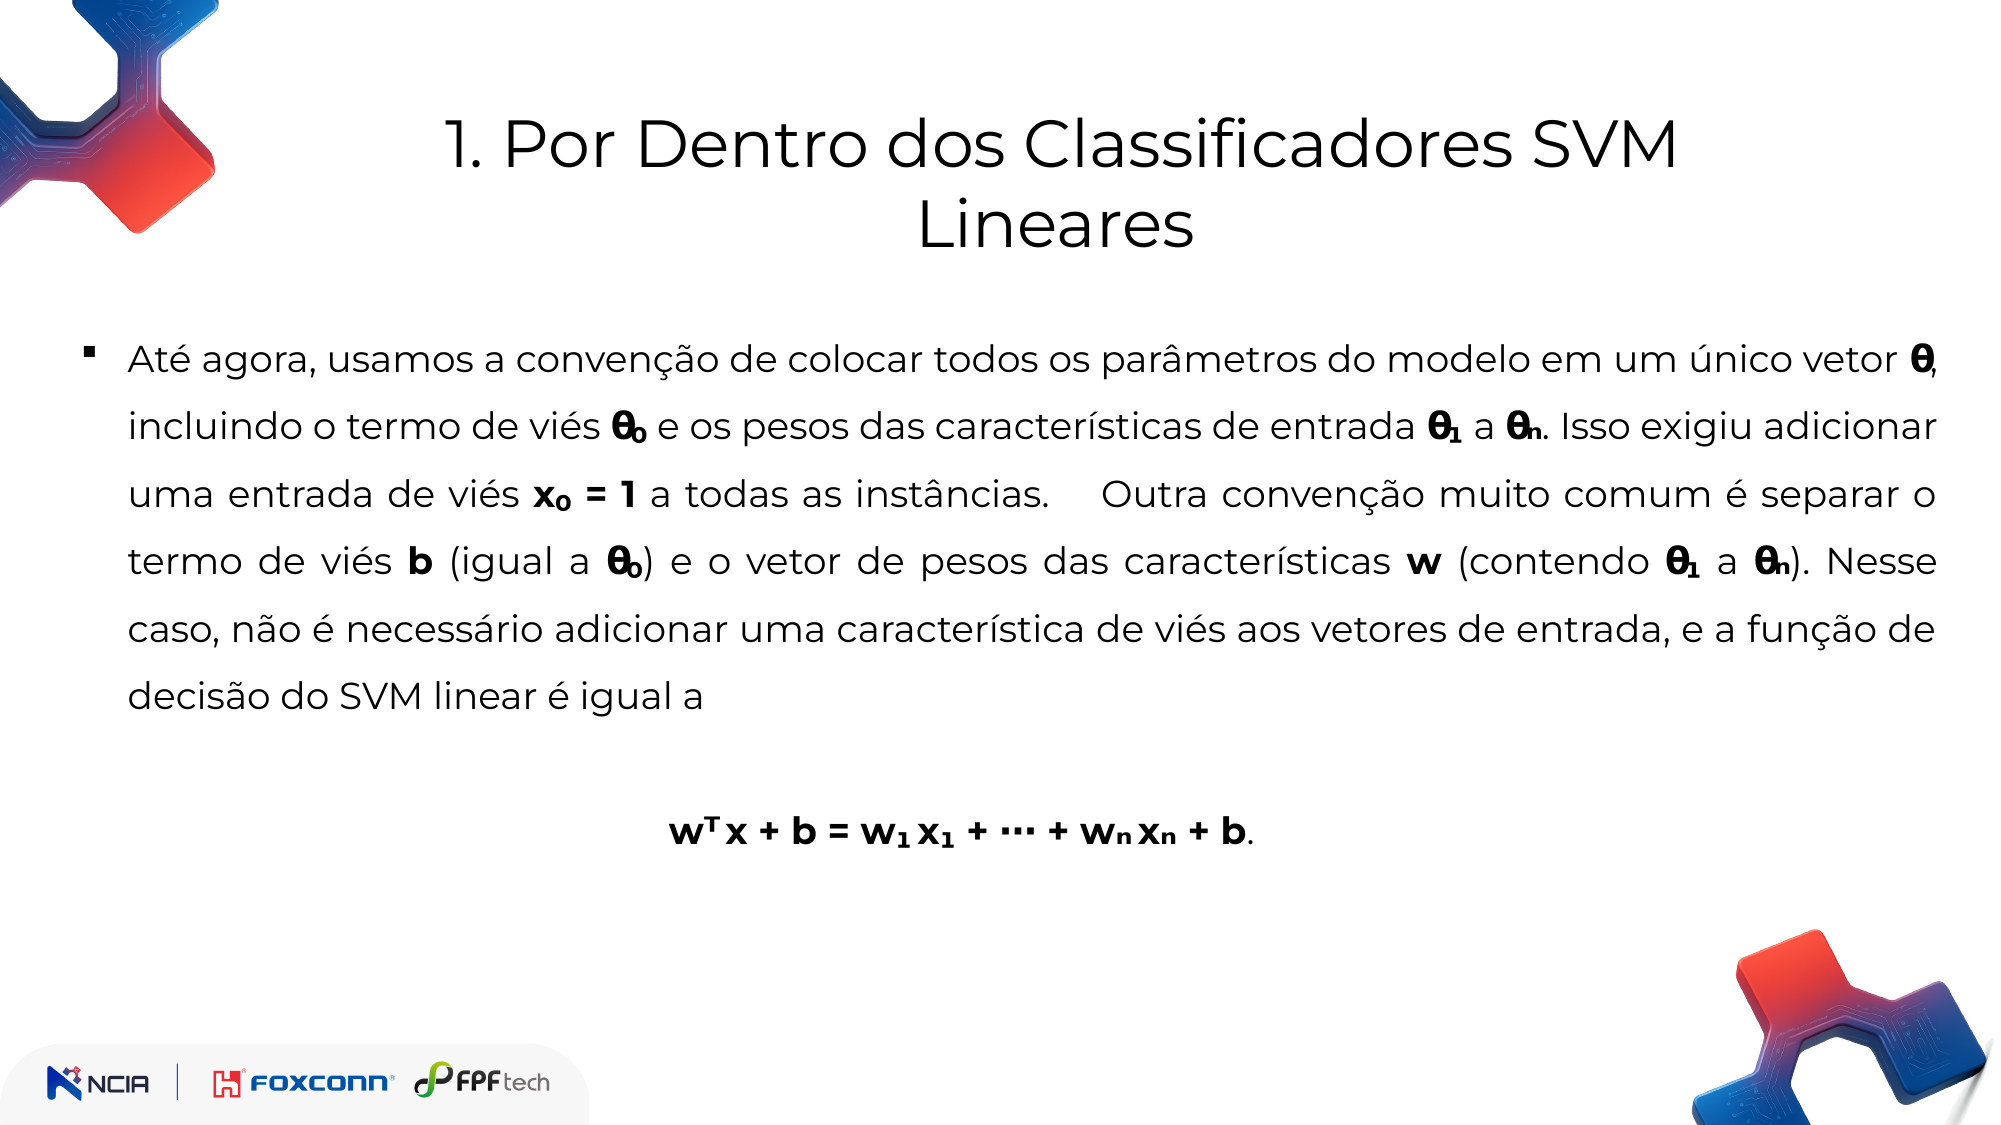

1. Por Dentro dos Classificadores SVM Lineares

Até agora, usamos a convenção de colocar todos os parâmetros do modelo em um único vetor θ, incluindo o termo de viés θ₀ e os pesos das características de entrada θ₁ a θₙ. Isso exigiu adicionar uma entrada de viés x₀ = 1 a todas as instâncias.    Outra convenção muito comum é separar o termo de viés b (igual a θ₀) e o vetor de pesos das características w (contendo θ₁ a θₙ). Nesse caso, não é necessário adicionar uma característica de viés aos vetores de entrada, e a função de decisão do SVM linear é igual a

                                                        wᵀ x + b = w₁ x₁ + ⋯ + wₙ xₙ + b.